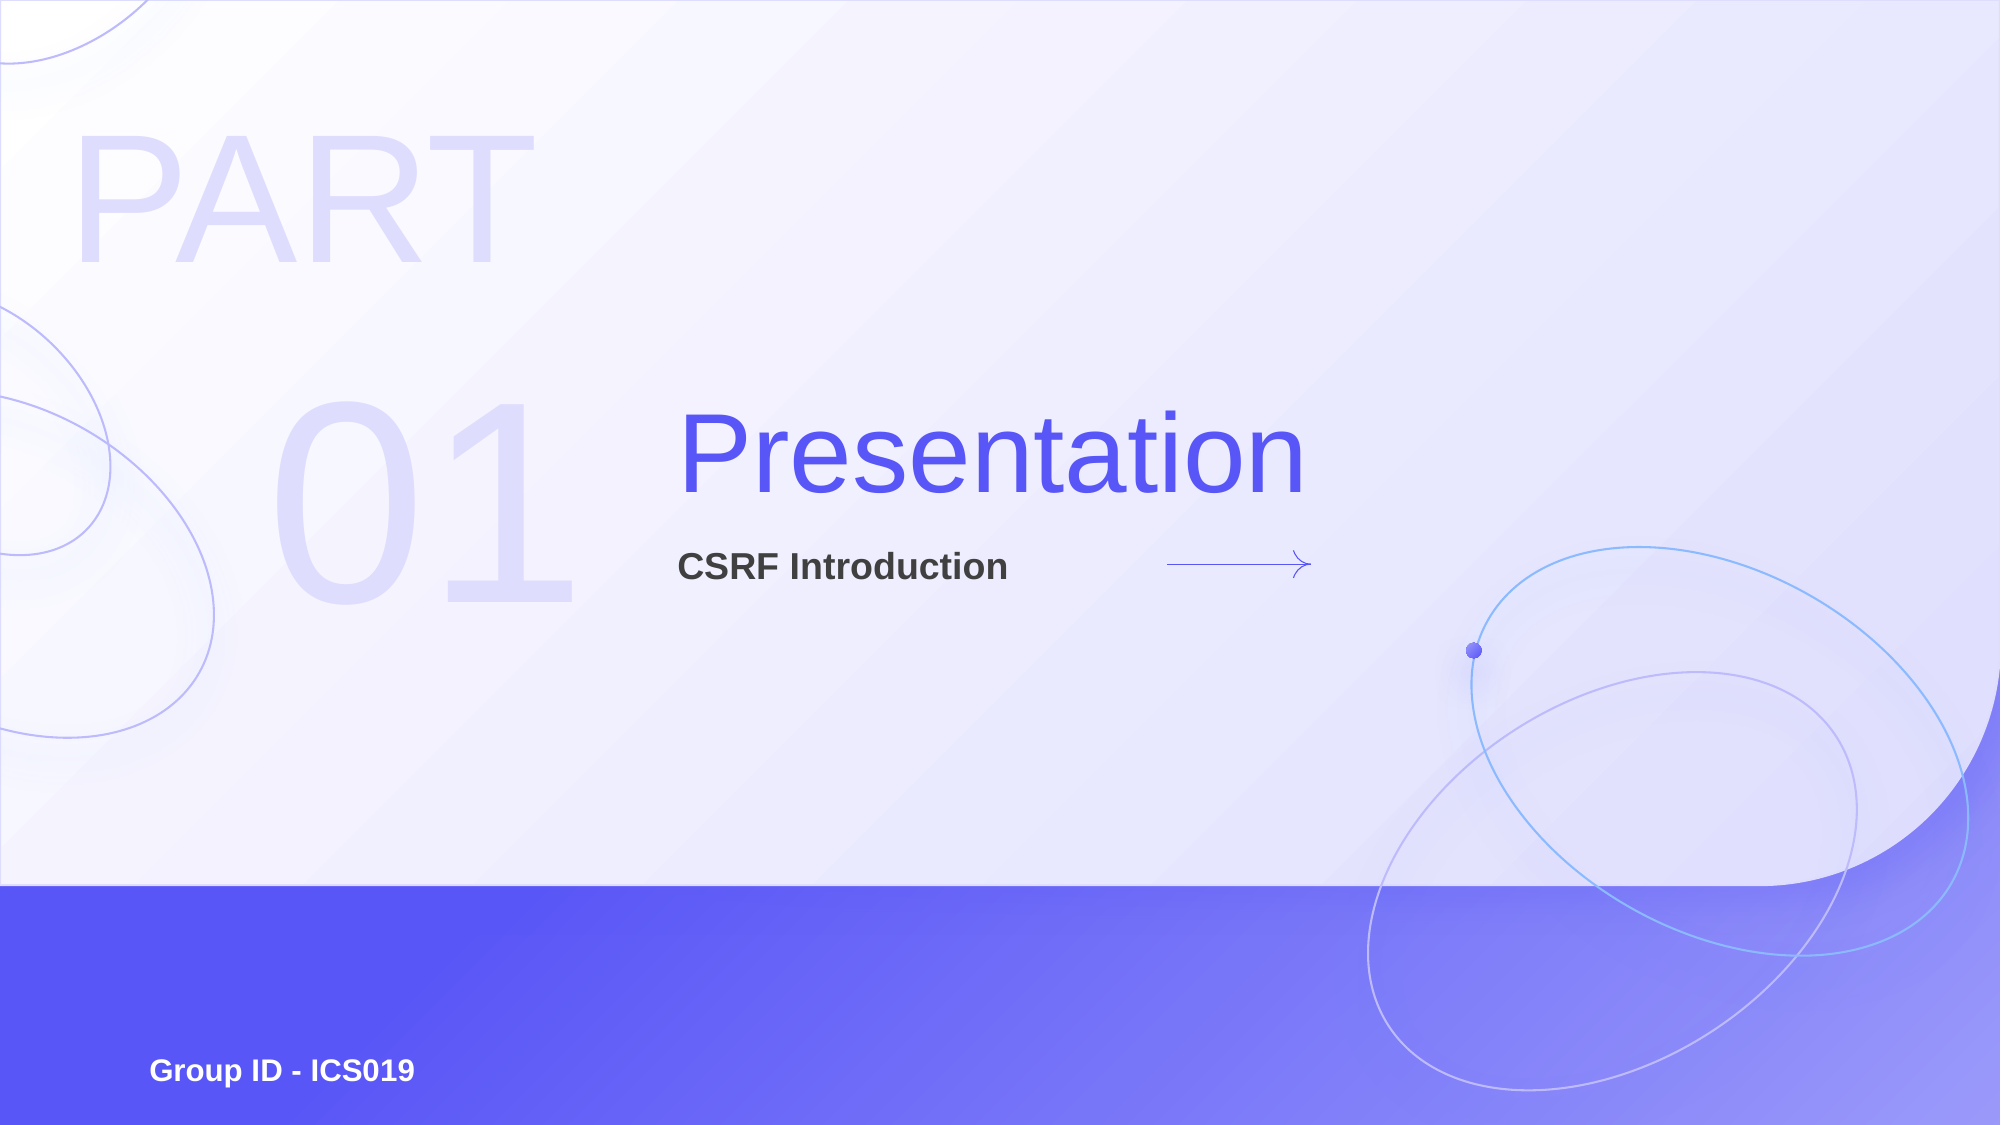

PART
01
Presentation

CSRF Introduction

3
Group ID - ICS019